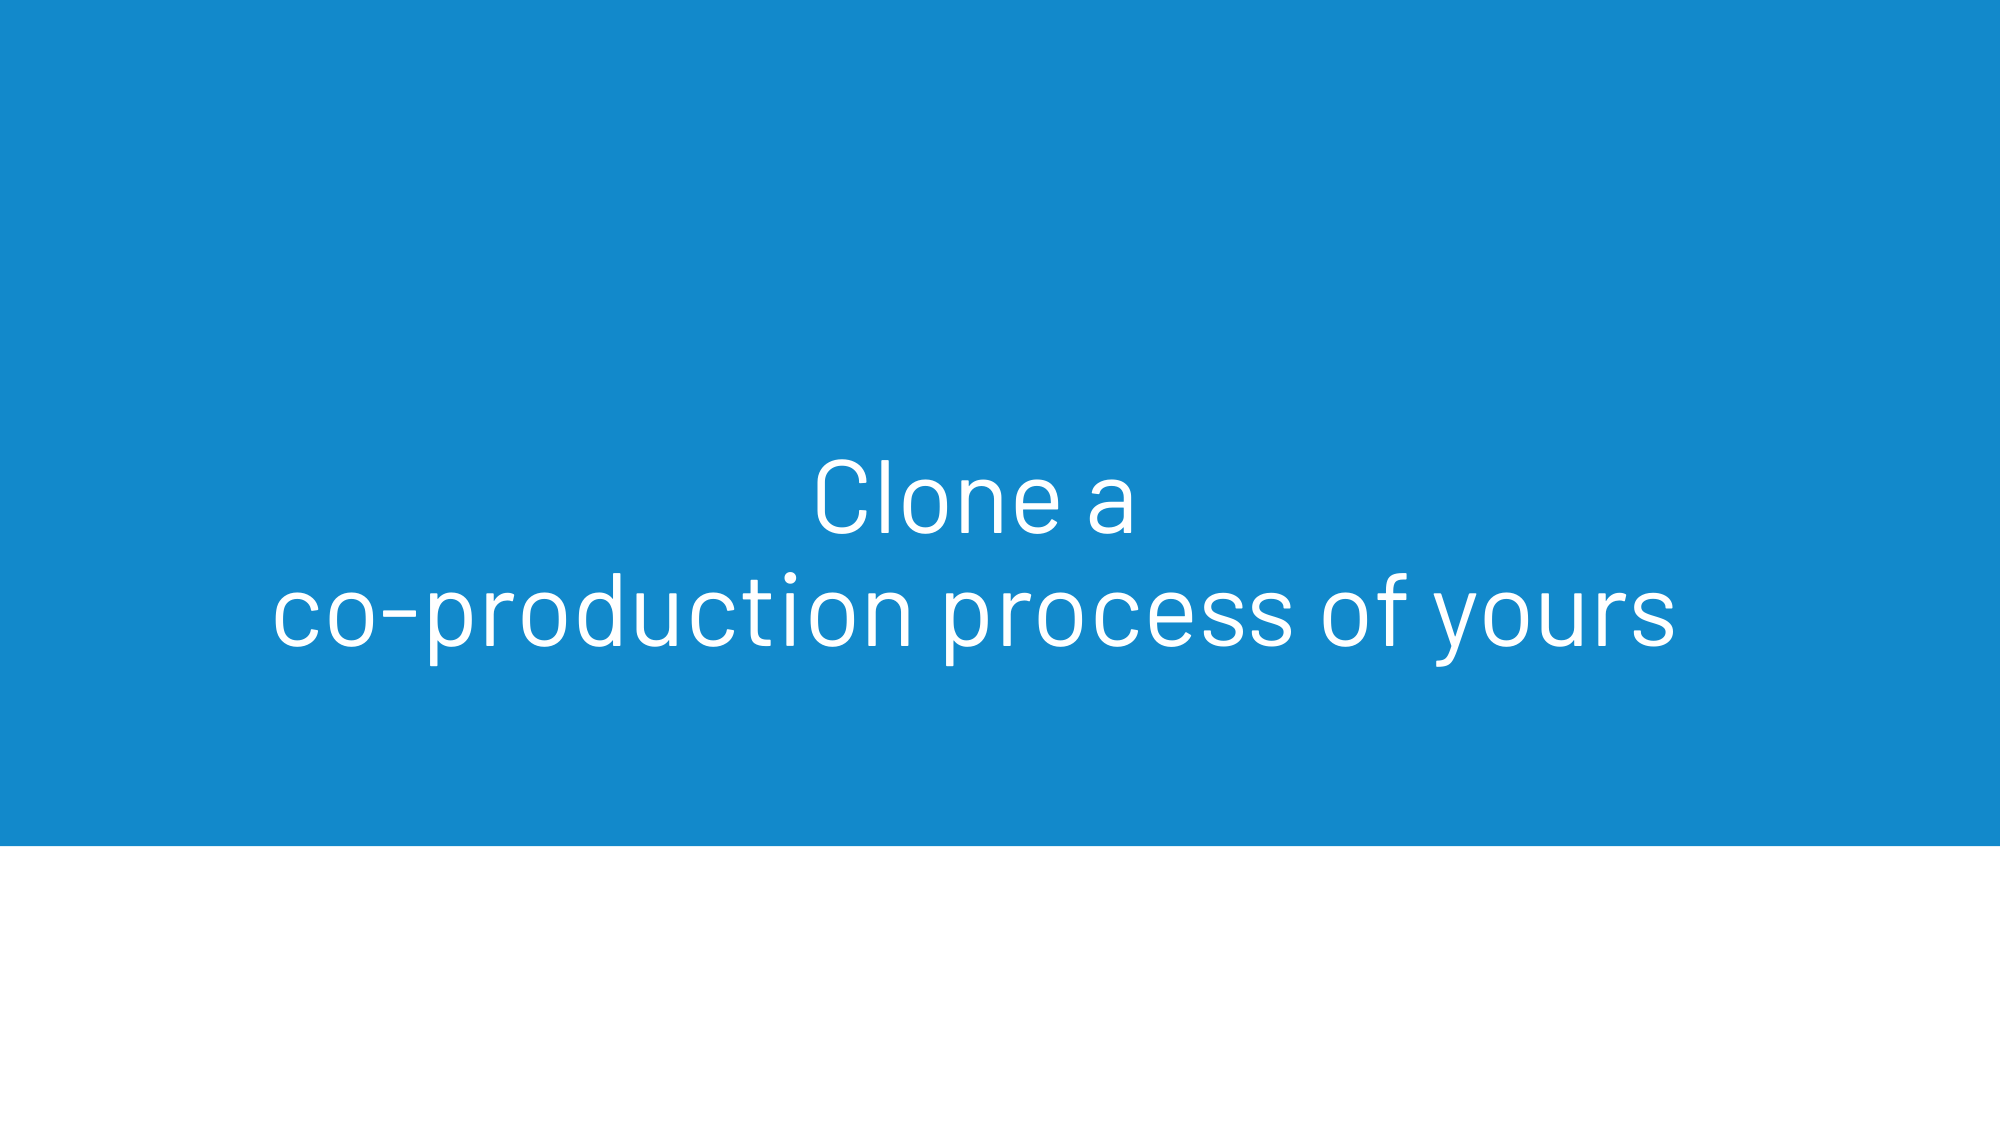

# Clone a co-production process of yours